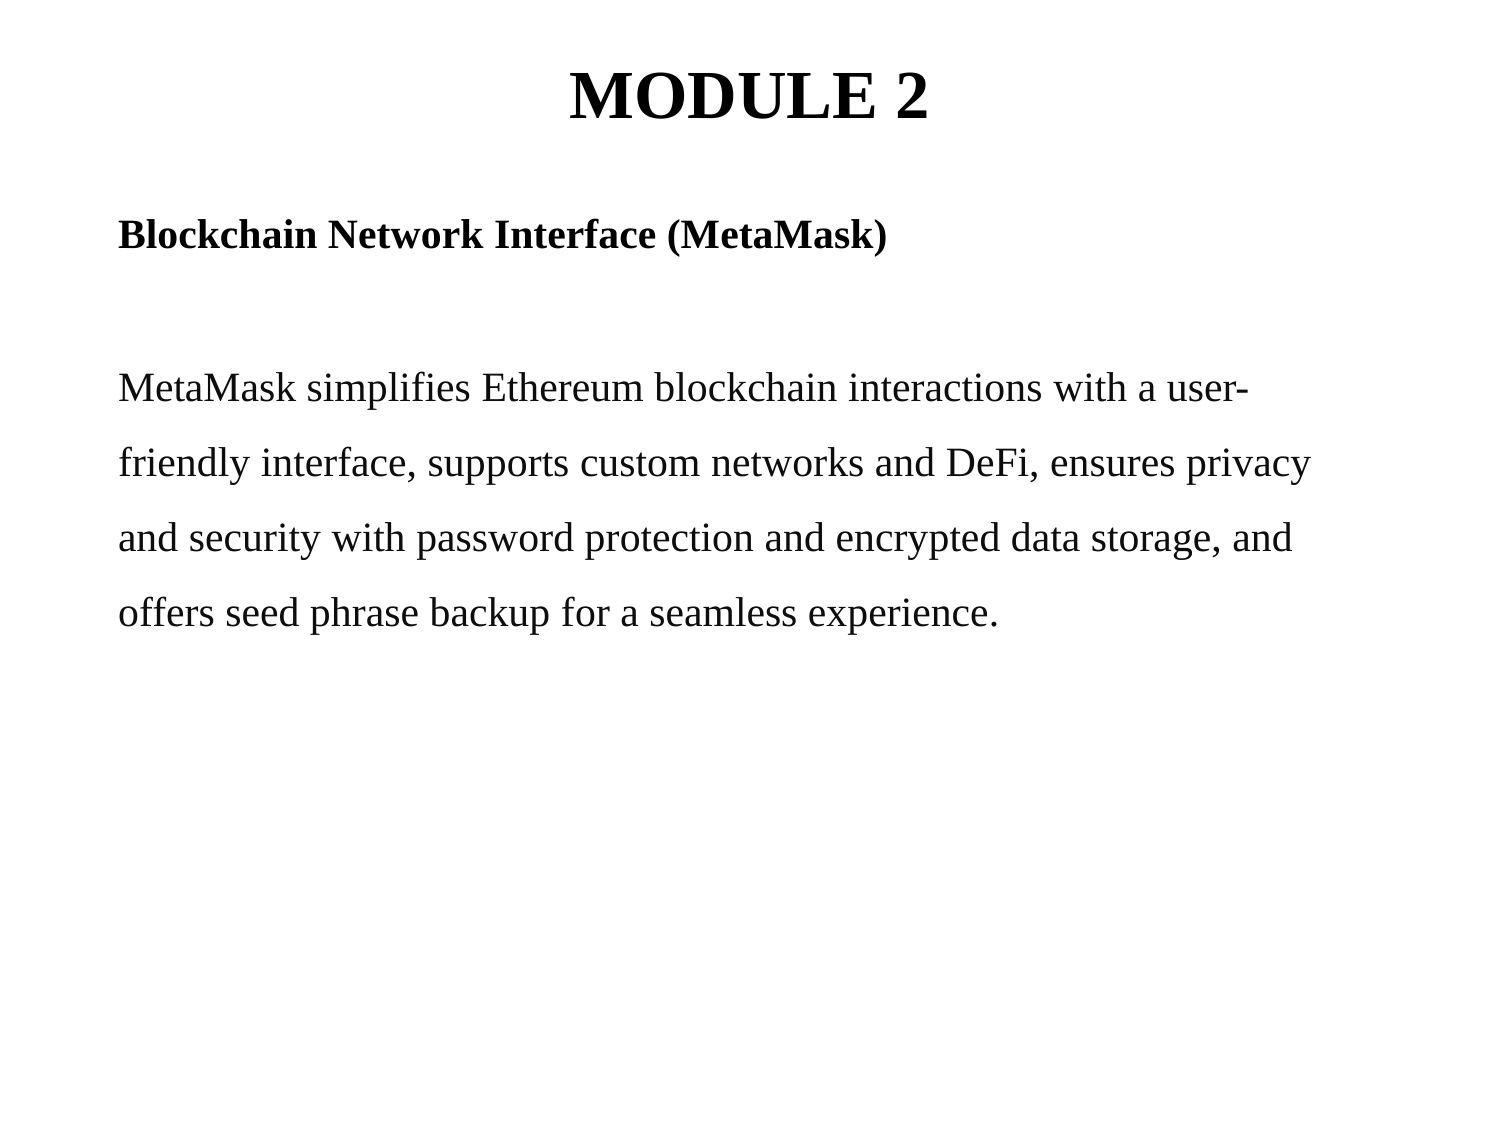

# MODULE 2
Blockchain Network Interface (MetaMask)

MetaMask simplifies Ethereum blockchain interactions with a user-friendly interface, supports custom networks and DeFi, ensures privacy and security with password protection and encrypted data storage, and offers seed phrase backup for a seamless experience.